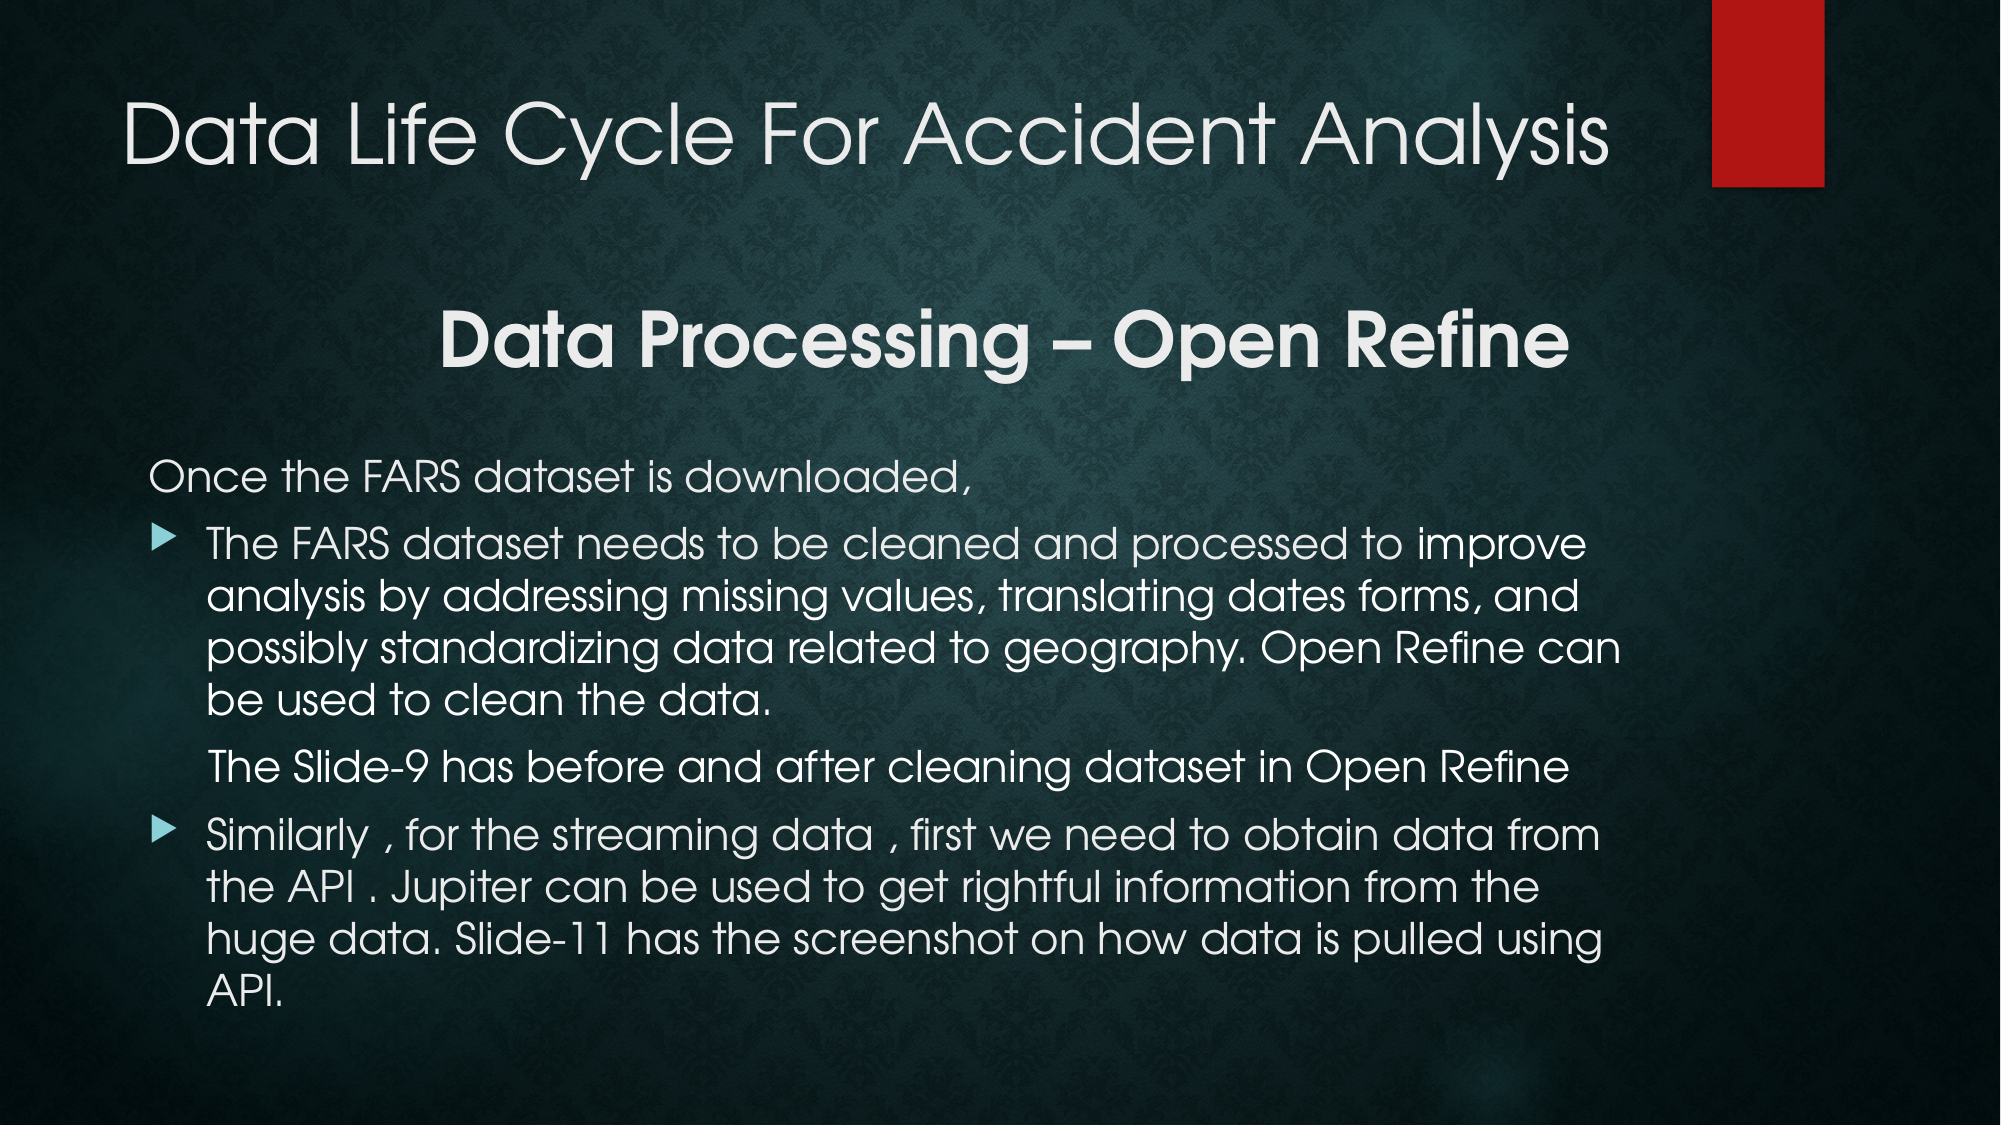

# Data Life Cycle For Accident Analysis

		          Data Processing – Open Refine

Once the FARS dataset is downloaded,
The FARS dataset needs to be cleaned and processed to improve analysis by addressing missing values, translating dates forms, and possibly standardizing data related to geography. Open Refine can be used to clean the data.
     The Slide-9 has before and after cleaning dataset in Open Refine
Similarly , for the streaming data , first we need to obtain data from the API . Jupiter can be used to get rightful information from the huge data. Slide-11 has the screenshot on how data is pulled using API.